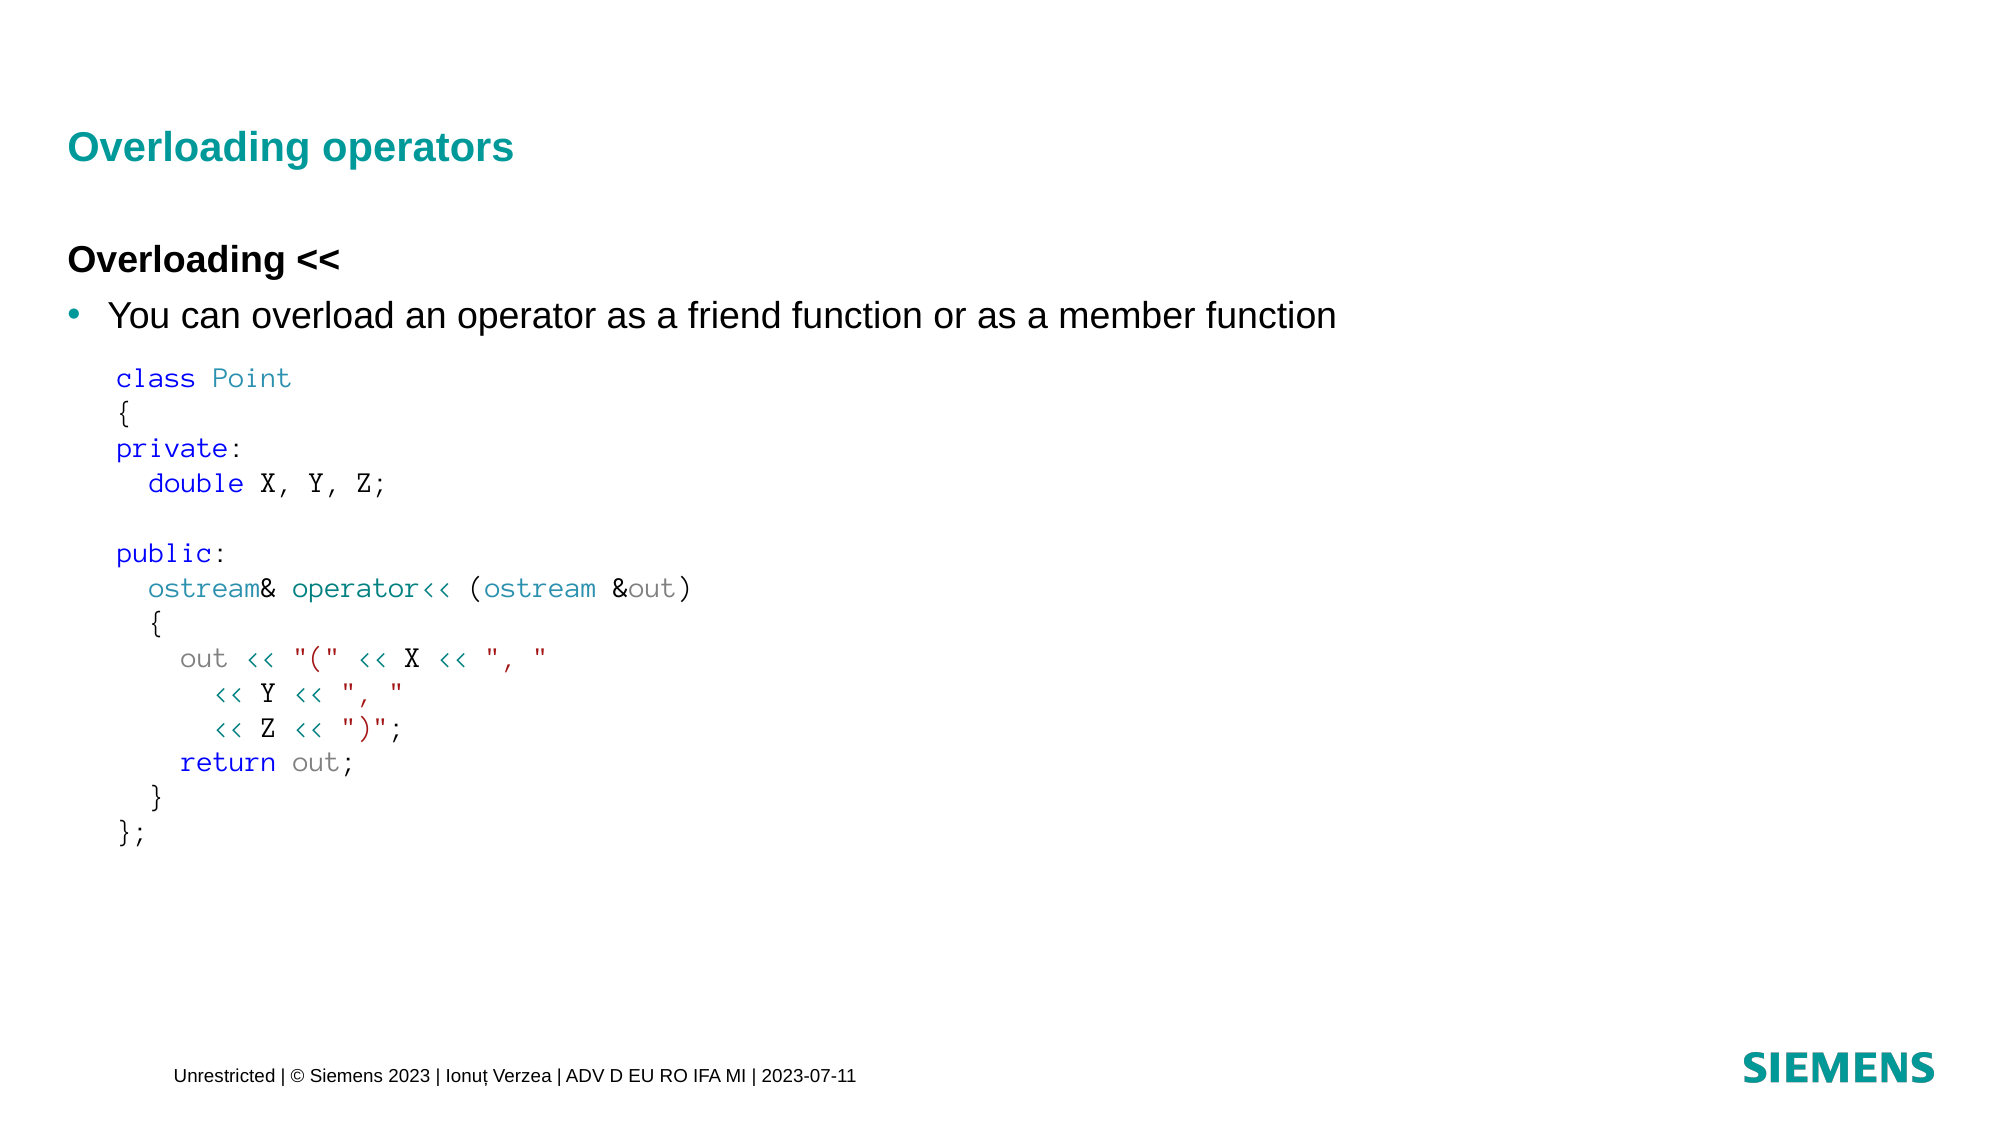

# Overloading operators
Overloading <<
 You can overload an operator as a friend function or as a member function

class Point
{
private:
  double X, Y, Z;

public:
  ostream& operator<< (ostream &out)
  {
    out << "(" << X << ", "
      << Y << ", "
      << Z << ")";
    return out;
  }
};
Unrestricted | © Siemens 2023 | Ionuț Verzea | ADV D EU RO IFA MI | 2023-07-11